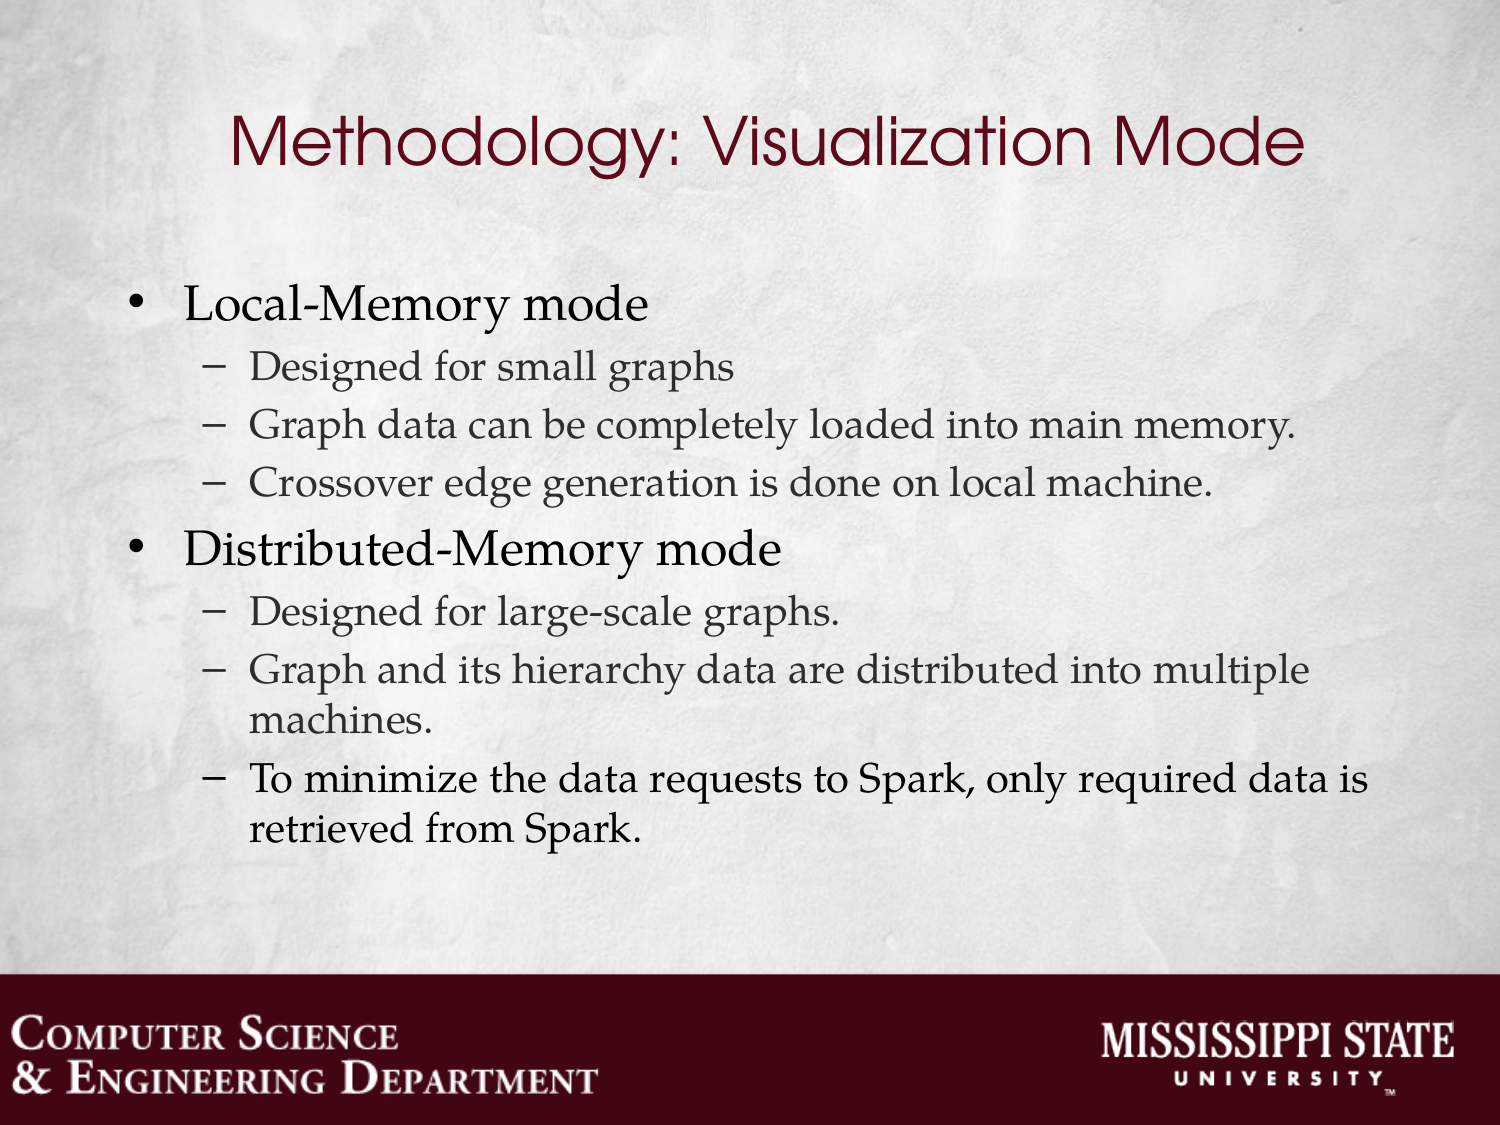

# Methodology: Visualization Mode
Local-Memory mode
Designed for small graphs
Graph data can be completely loaded into main memory.
Crossover edge generation is done on local machine.
Distributed-Memory mode
Designed for large-scale graphs.
Graph and its hierarchy data are distributed into multiple machines.
To minimize the data requests to Spark, only required data is retrieved from Spark.